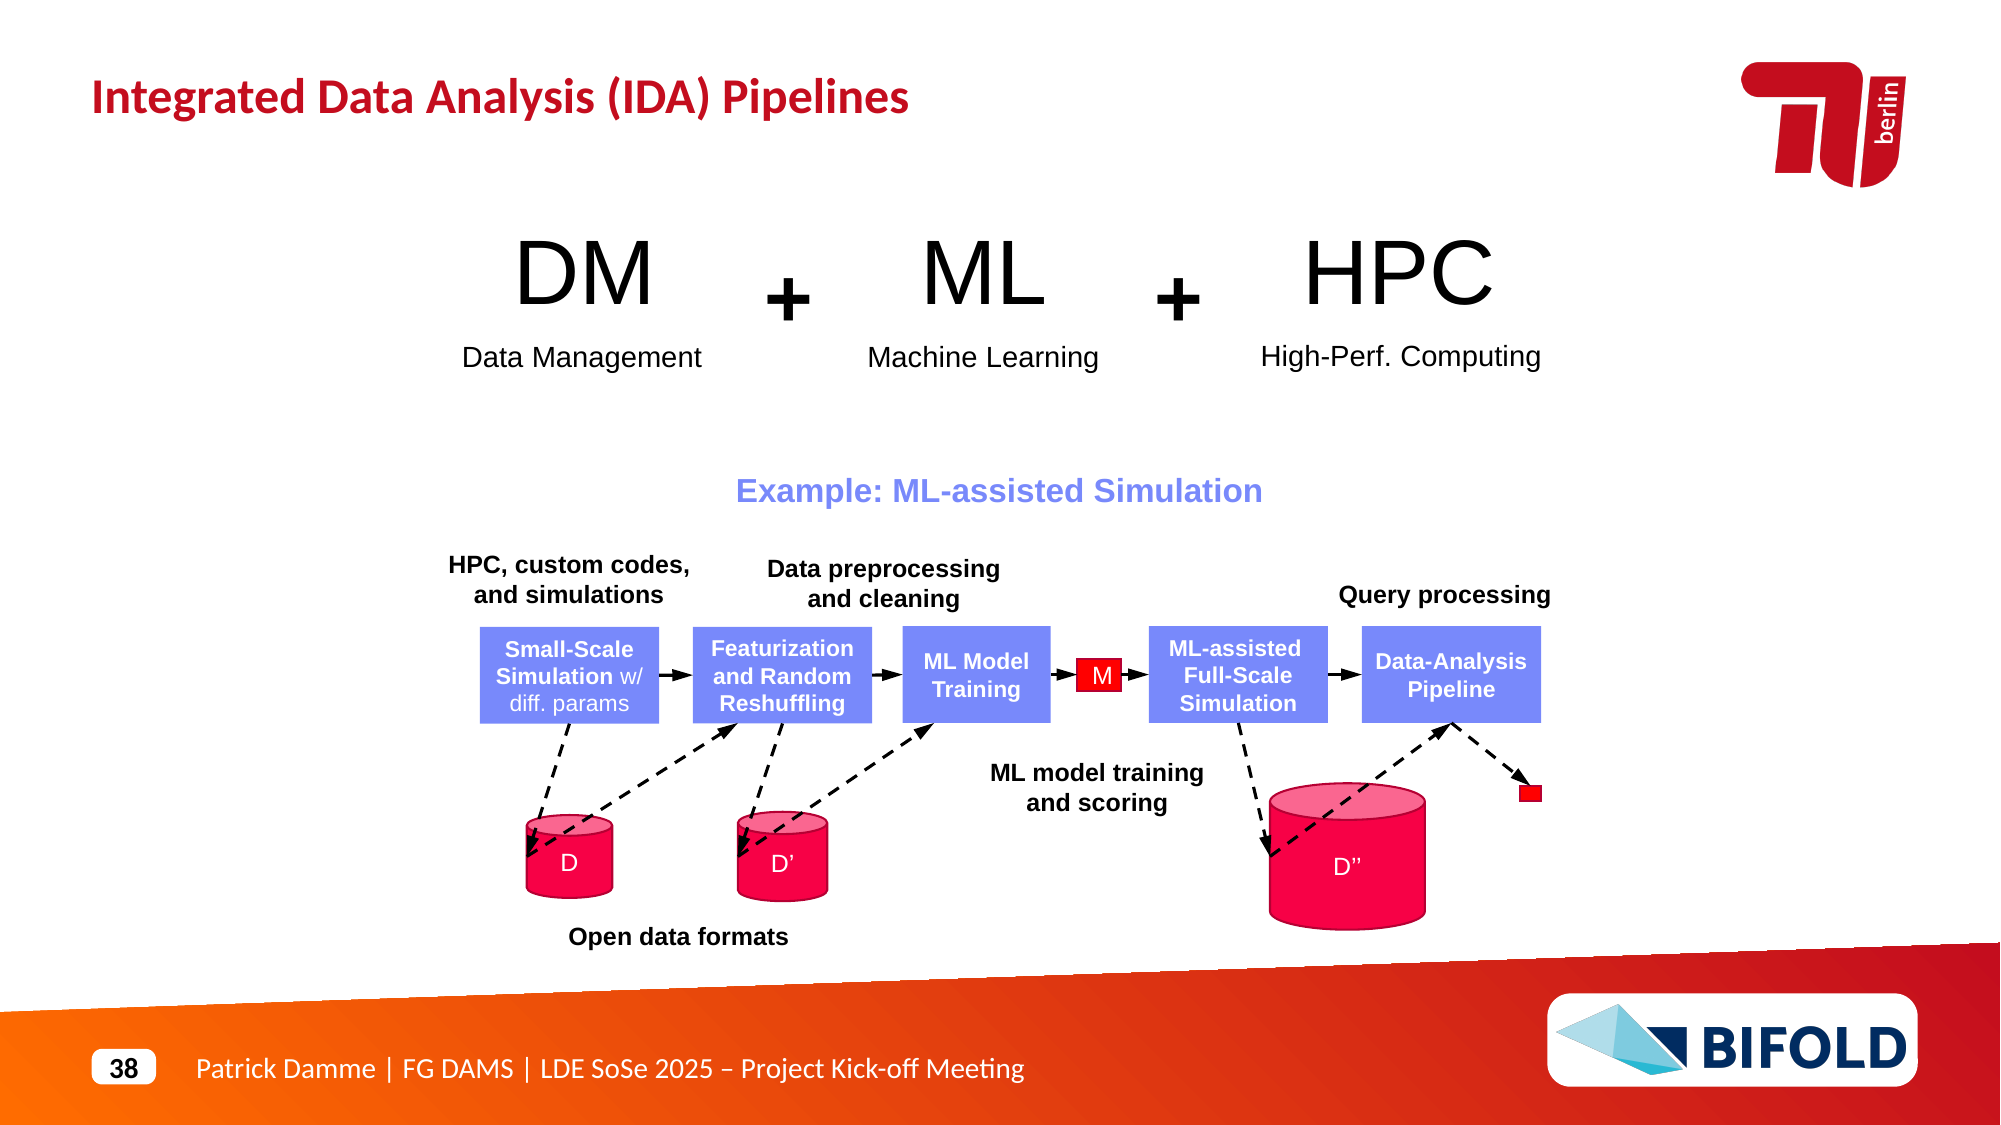

Integrated Data Analysis (IDA) Pipelines
DM
ML
HPC
+
+
High-Perf. Computing
Data Management
Machine Learning
Example: ML-assisted Simulation
HPC, custom codes,
and simulations
Data preprocessing
and cleaning
Query processing
ML Model Training
ML-assisted
Full-Scale Simulation
Data-Analysis Pipeline
Featurization and Random Reshuffling
Small-Scale Simulation w/ diff. params
M
ML model training
and scoring
D’’

D’
D
Open data formats